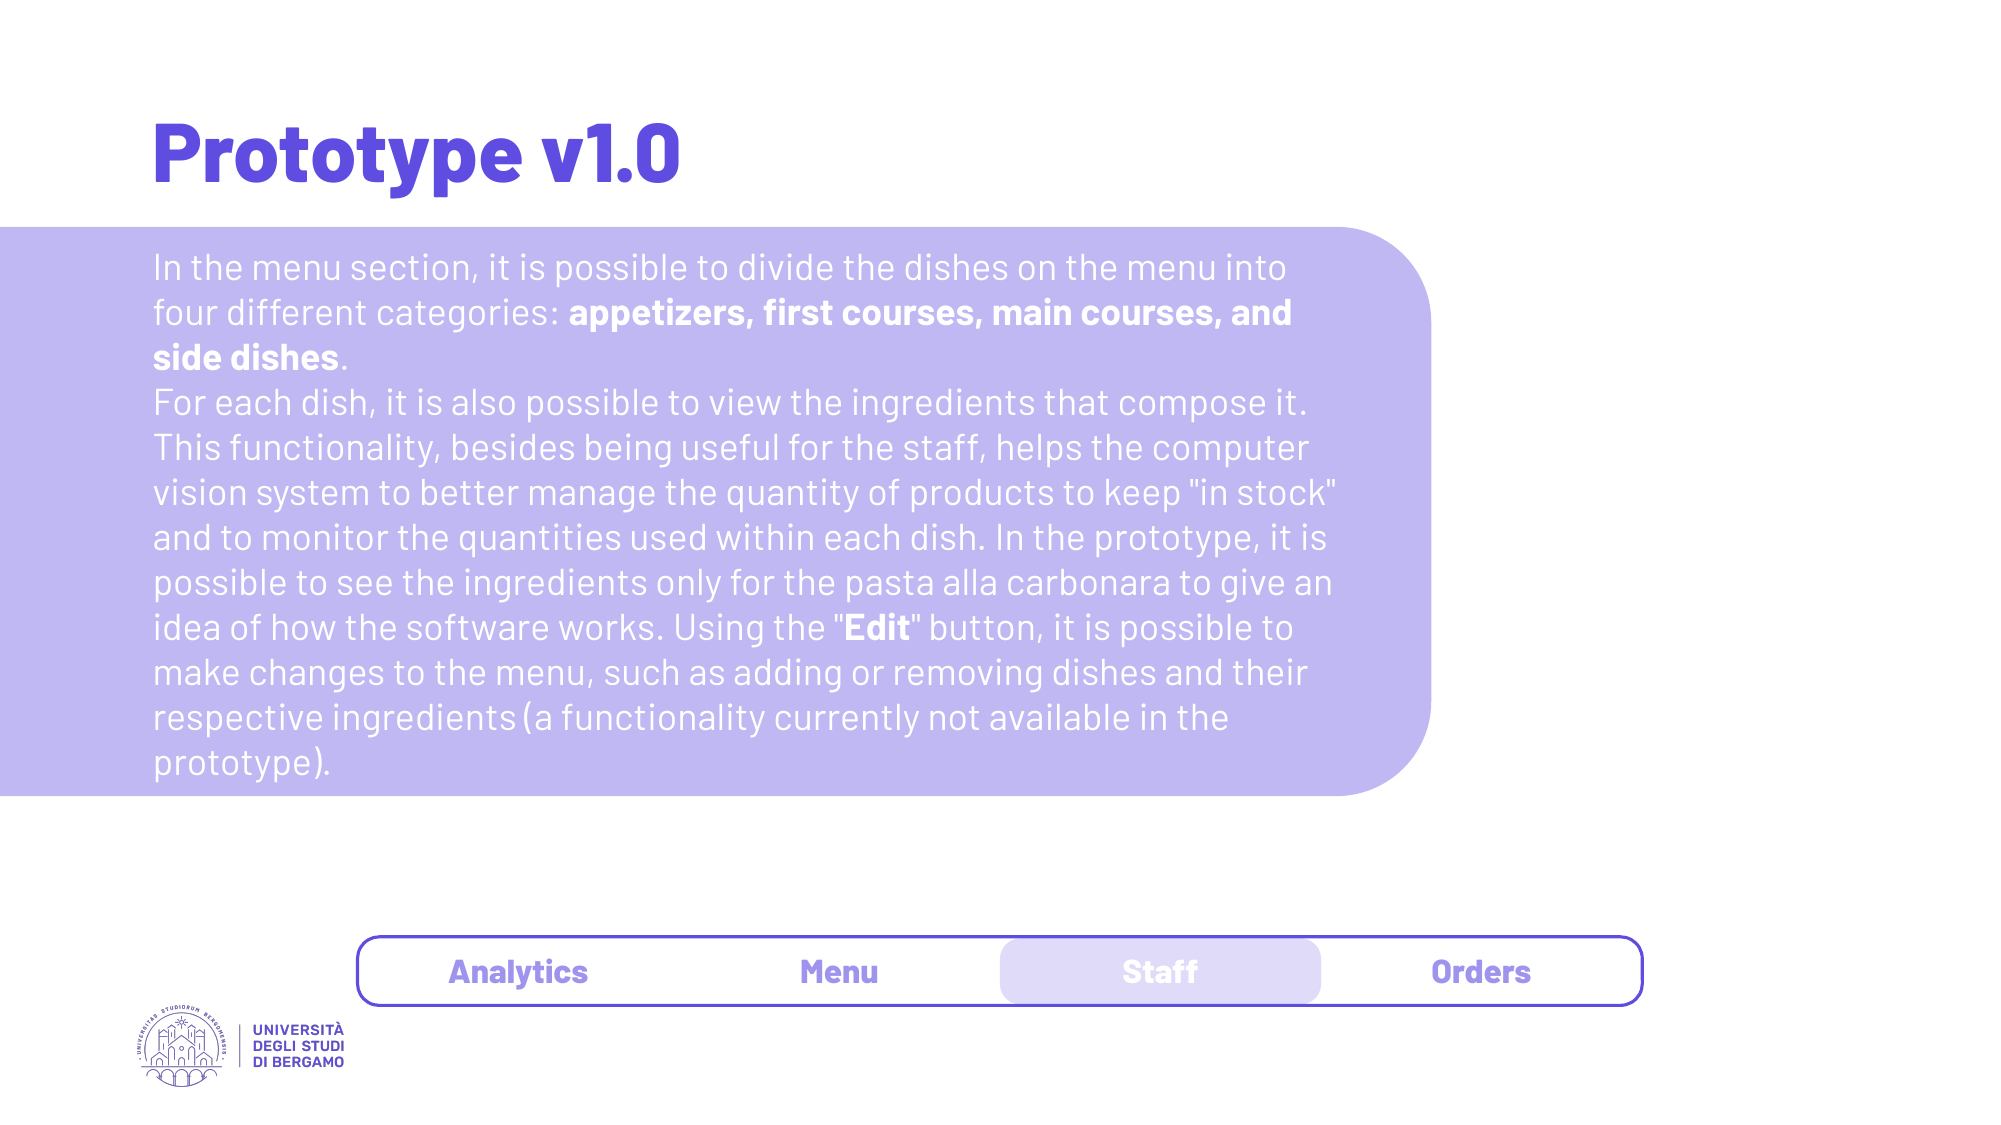

Prototype v1.0

In the menu section, it is possible to divide the dishes on the menu into four different categories: appetizers, first courses, main courses, and side dishes.
For each dish, it is also possible to view the ingredients that compose it. This functionality, besides being useful for the staff, helps the computer vision system to better manage the quantity of products to keep "in stock" and to monitor the quantities used within each dish. In the prototype, it is possible to see the ingredients only for the pasta alla carbonara to give an idea of how the software works. Using the "Edit" button, it is possible to make changes to the menu, such as adding or removing dishes and their respective ingredients (a functionality currently not available in the prototype).

Analytics
Menu
Staff
Orders